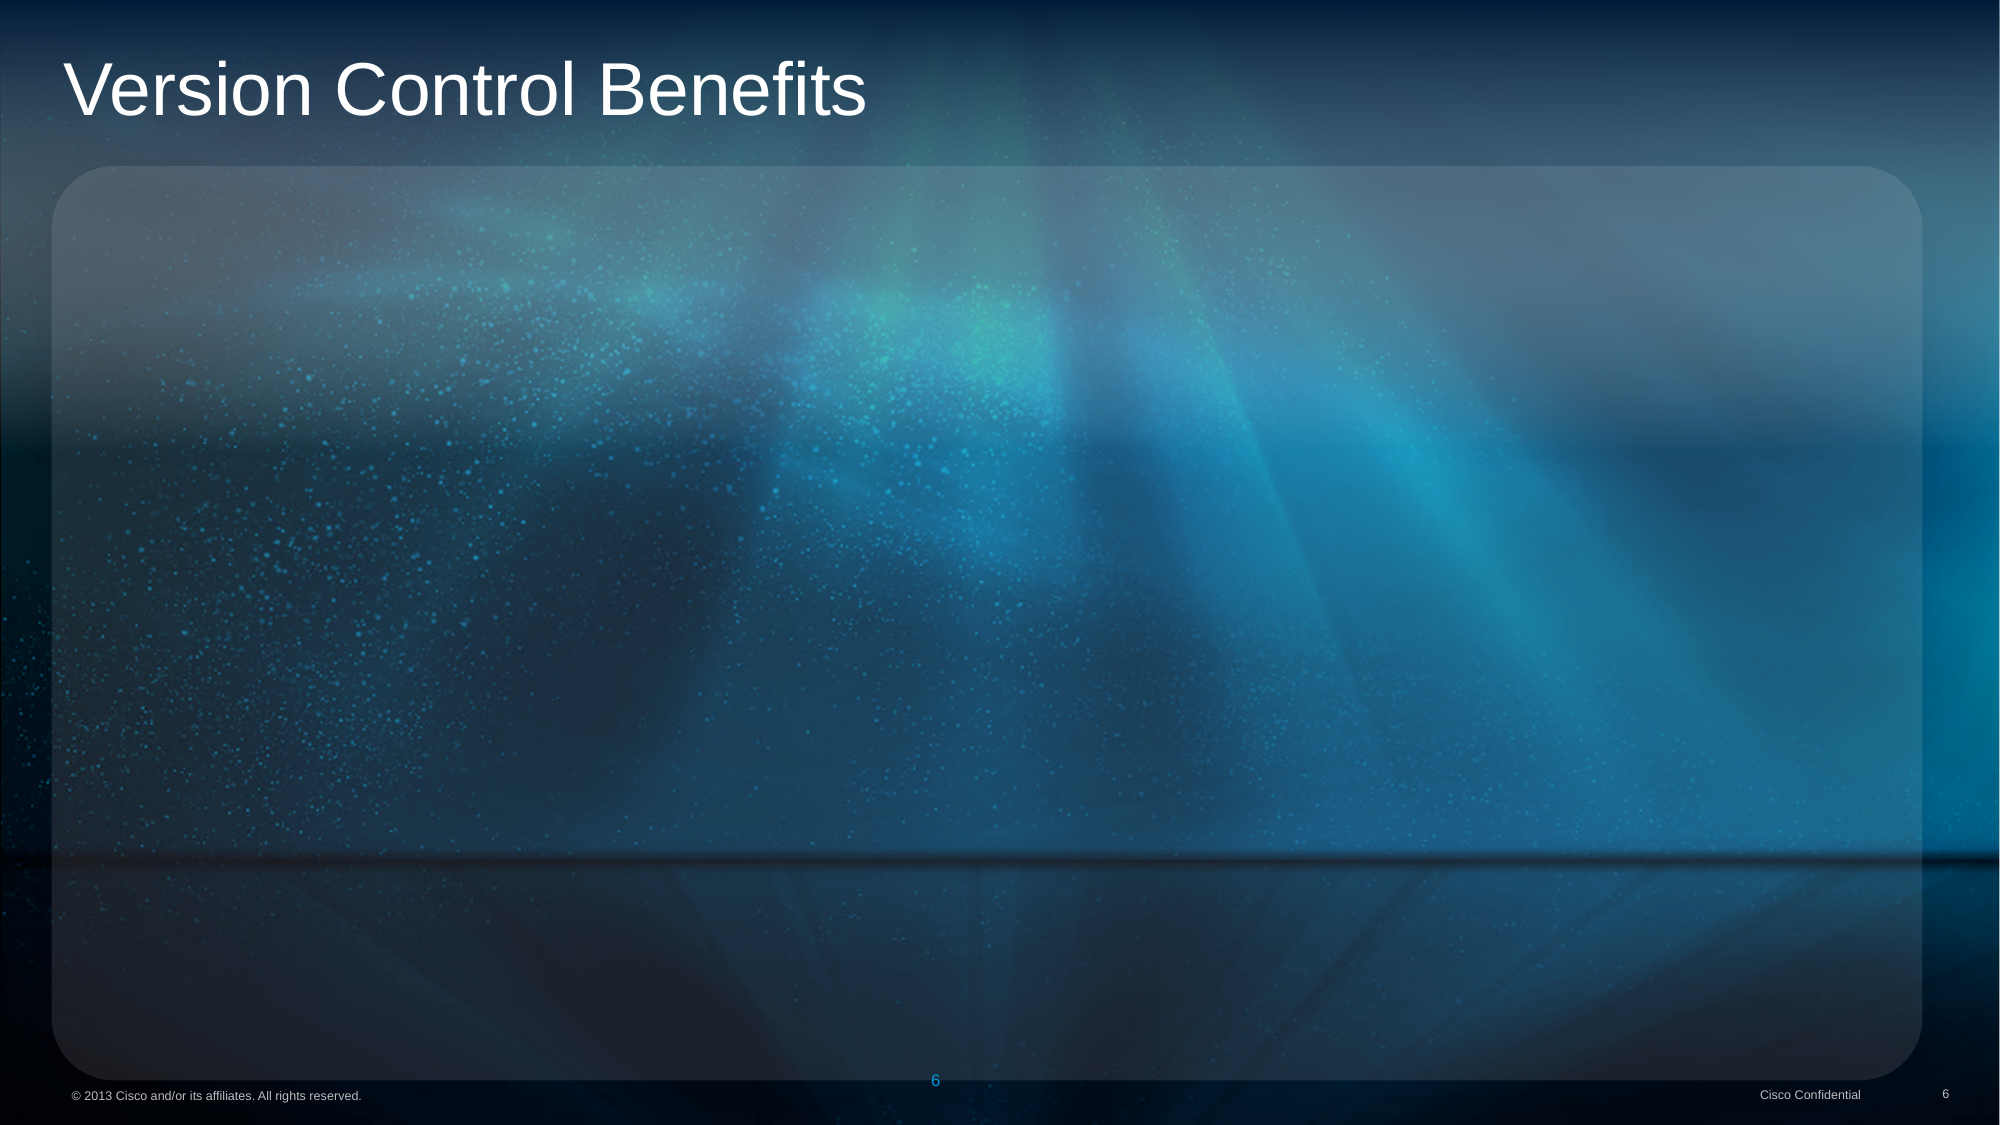

# Version Control Benefits

Robust development process
Project evolution management
Change tracking
Checkpoints
Backtracking
Restore accidental deletion
Project scalability support
Distributed team development
Controlled resource sharing

6